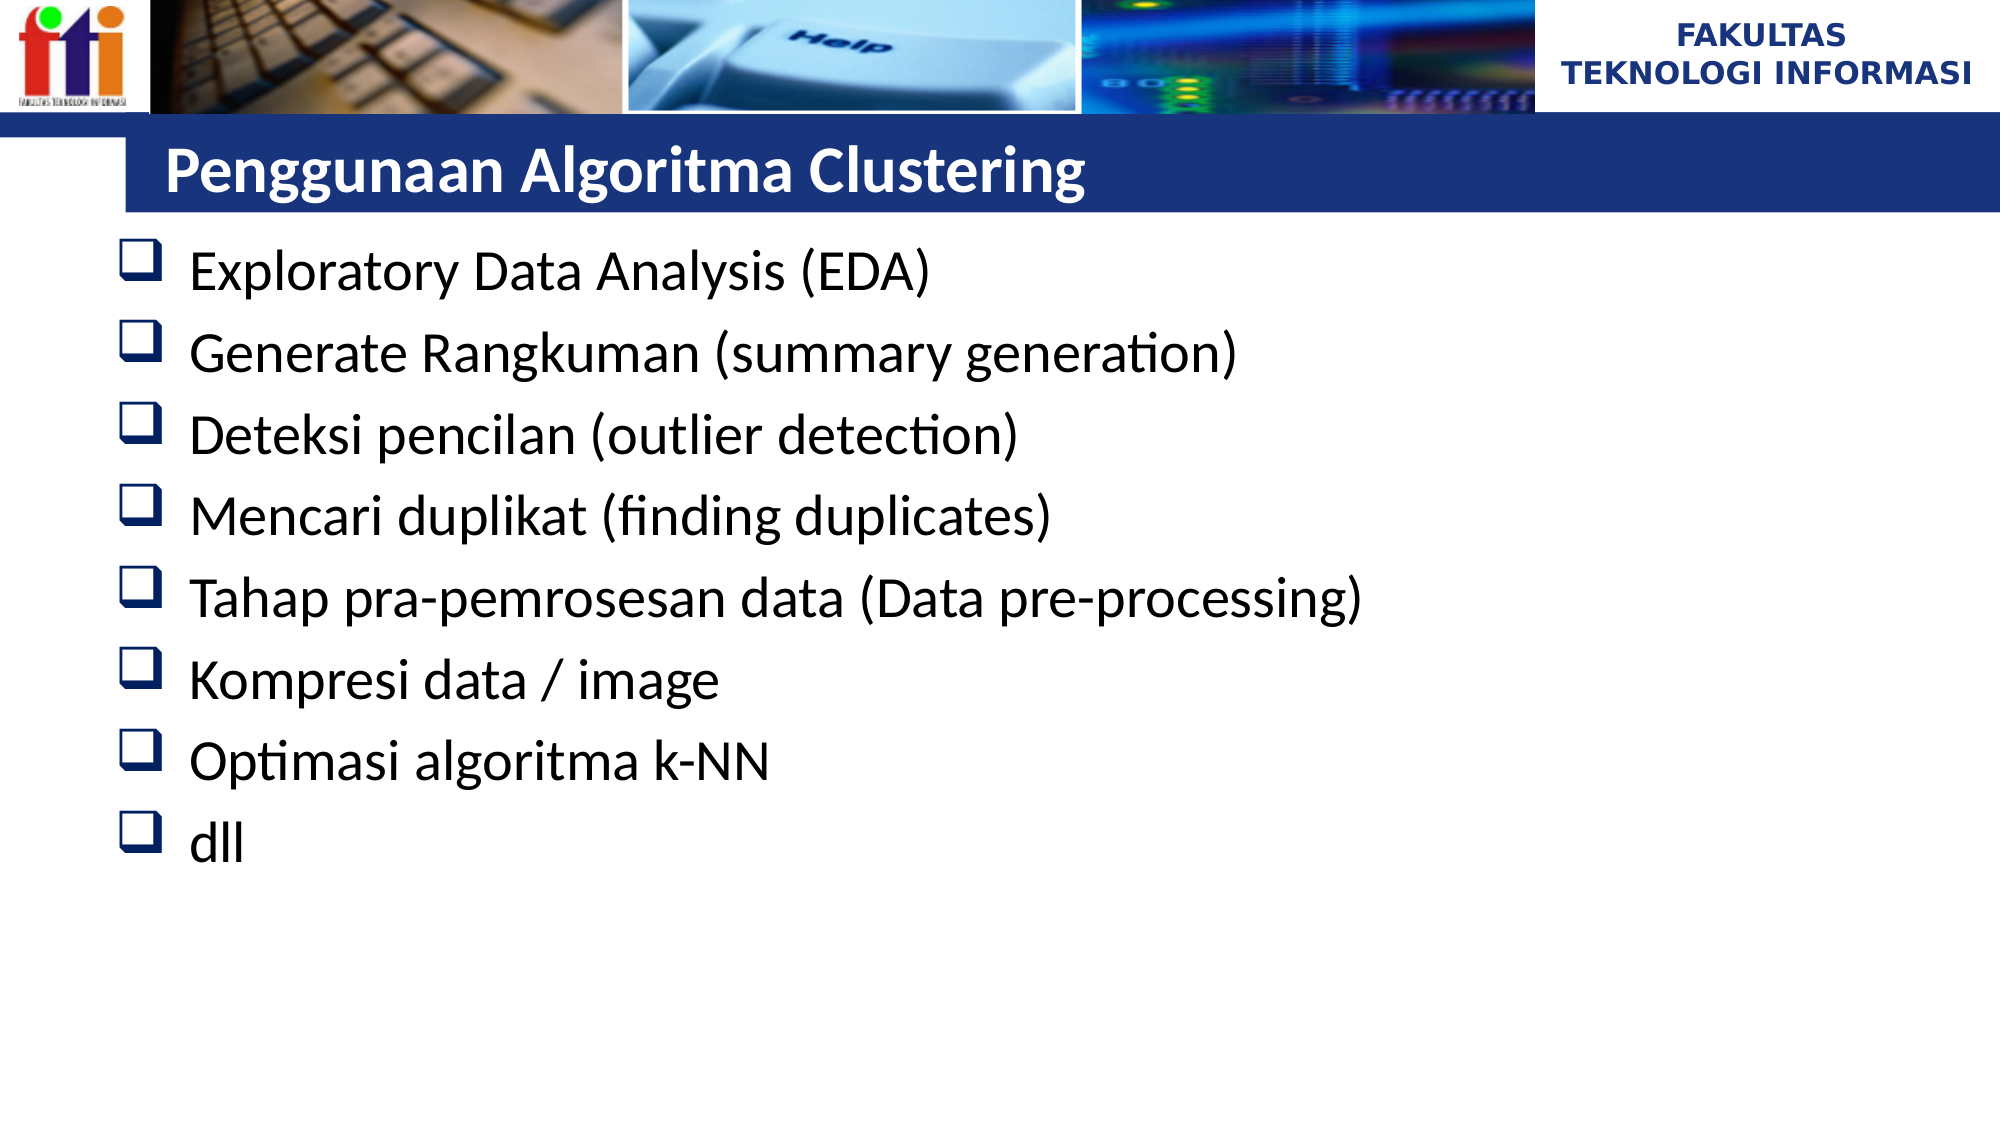

# Penggunaan Algoritma Clustering
Exploratory Data Analysis (EDA)
Generate Rangkuman (summary generation)
Deteksi pencilan (outlier detection)
Mencari duplikat (finding duplicates)
Tahap pra-pemrosesan data (Data pre-processing)
Kompresi data / image
Optimasi algoritma k-NN
dll